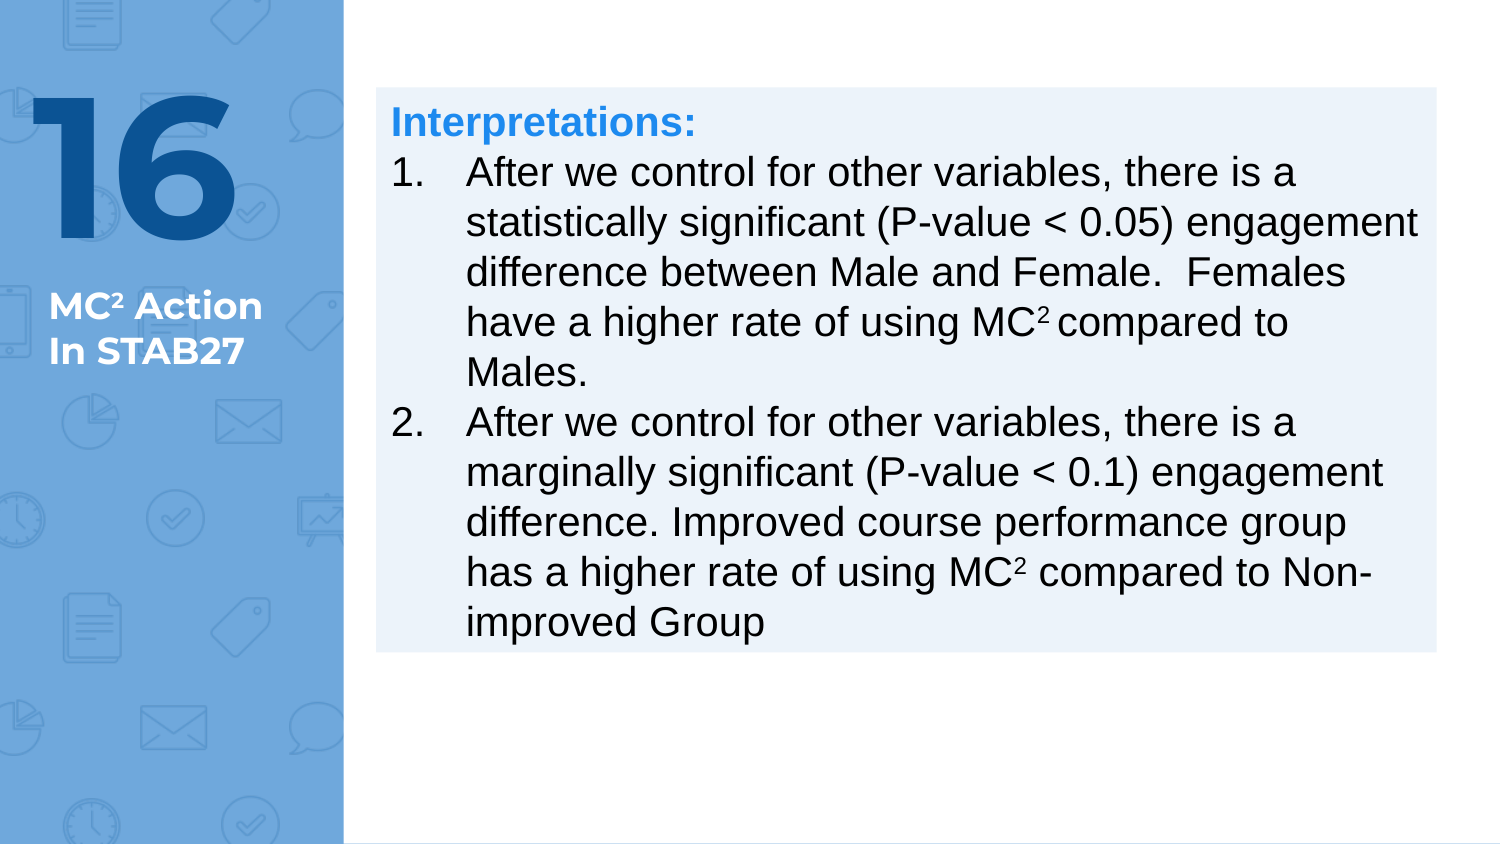

16
Interpretations:
After we control for other variables, there is a statistically significant (P-value < 0.05) engagement difference between Male and Female.  Females have a higher rate of using MC2 compared to Males.
After we control for other variables, there is a marginally significant (P-value < 0.1) engagement difference. Improved course performance group has a higher rate of using MC2 compared to Non-improved Group
# MC2 Action In STAB27